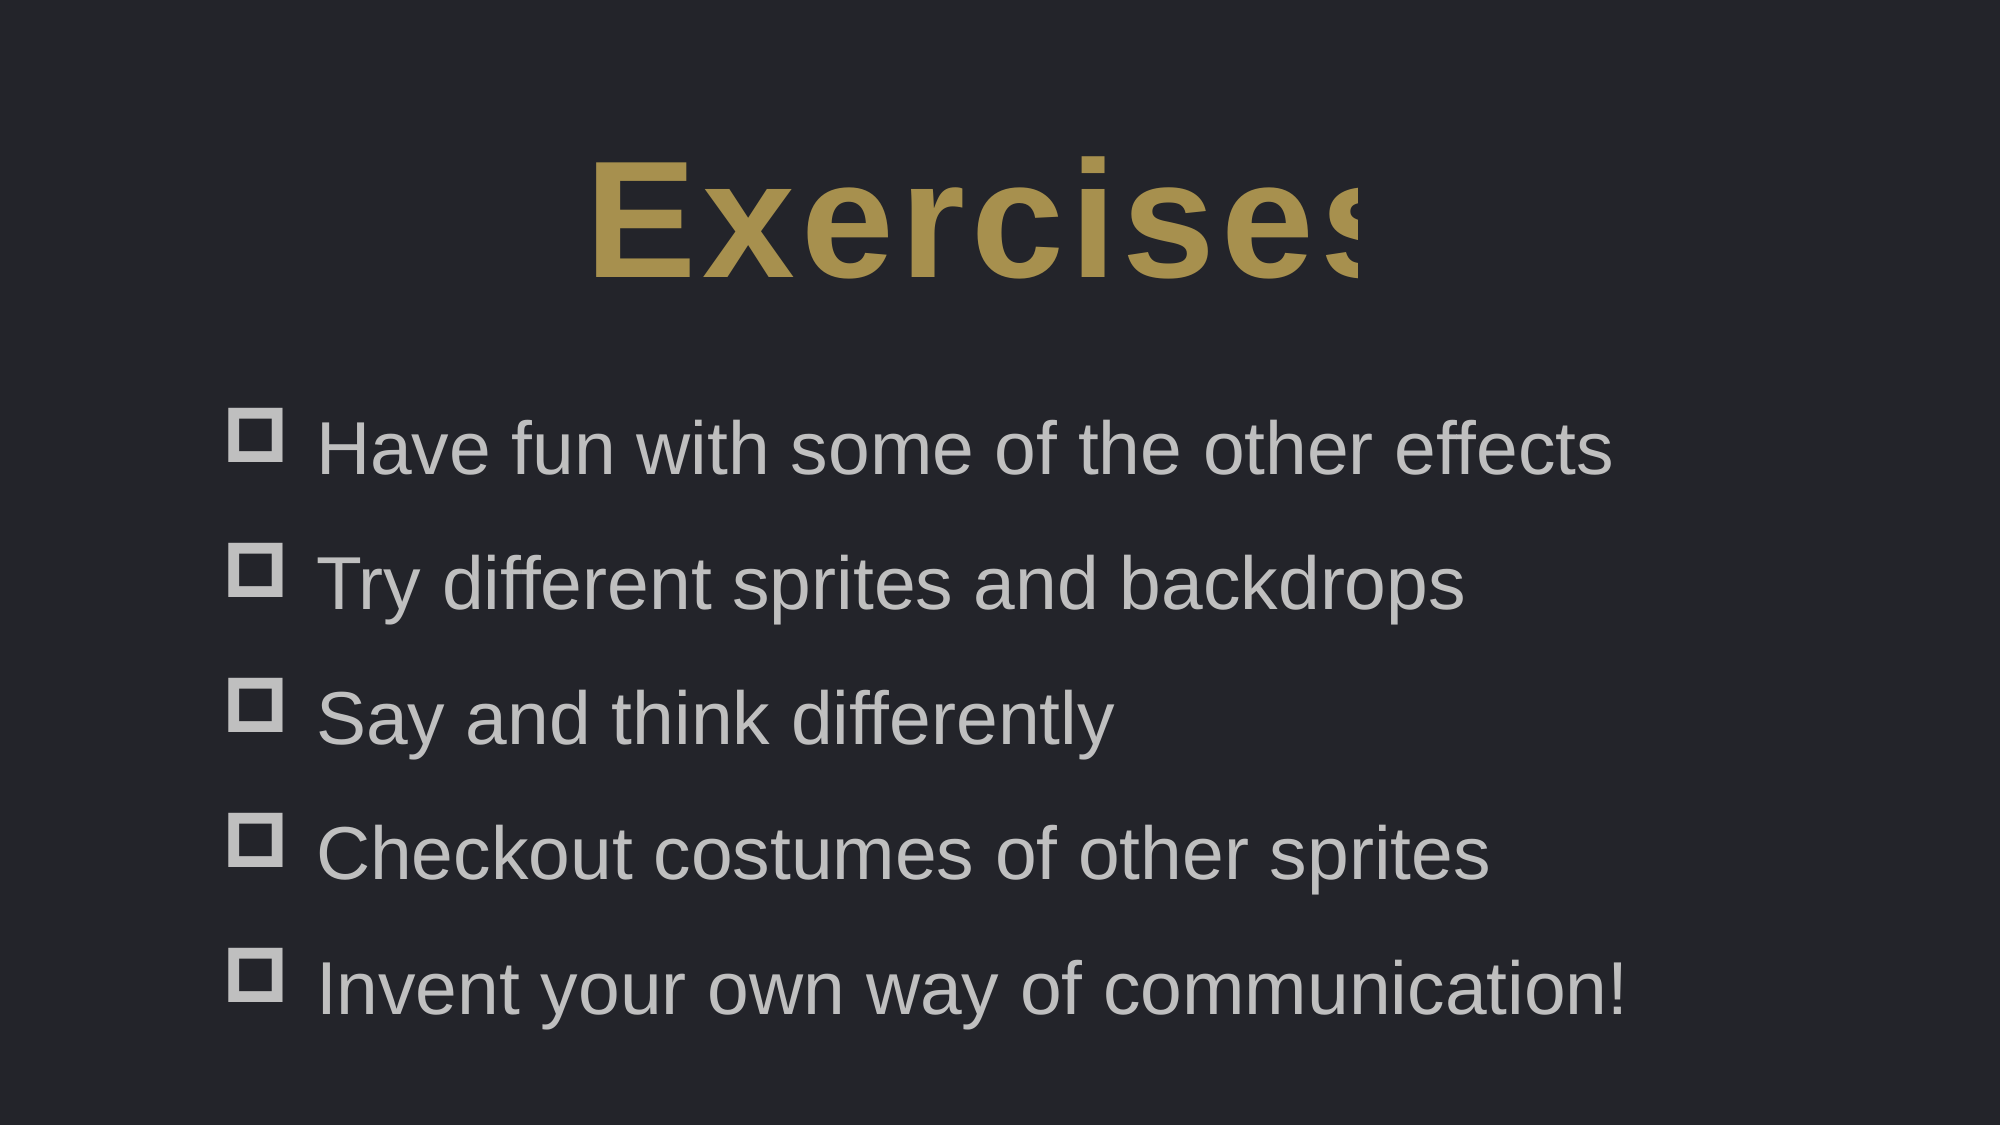

Exercises
Have fun with some of the other effects
Try different sprites and backdrops
Say and think differently
Checkout costumes of other sprites
Invent your own way of communication!